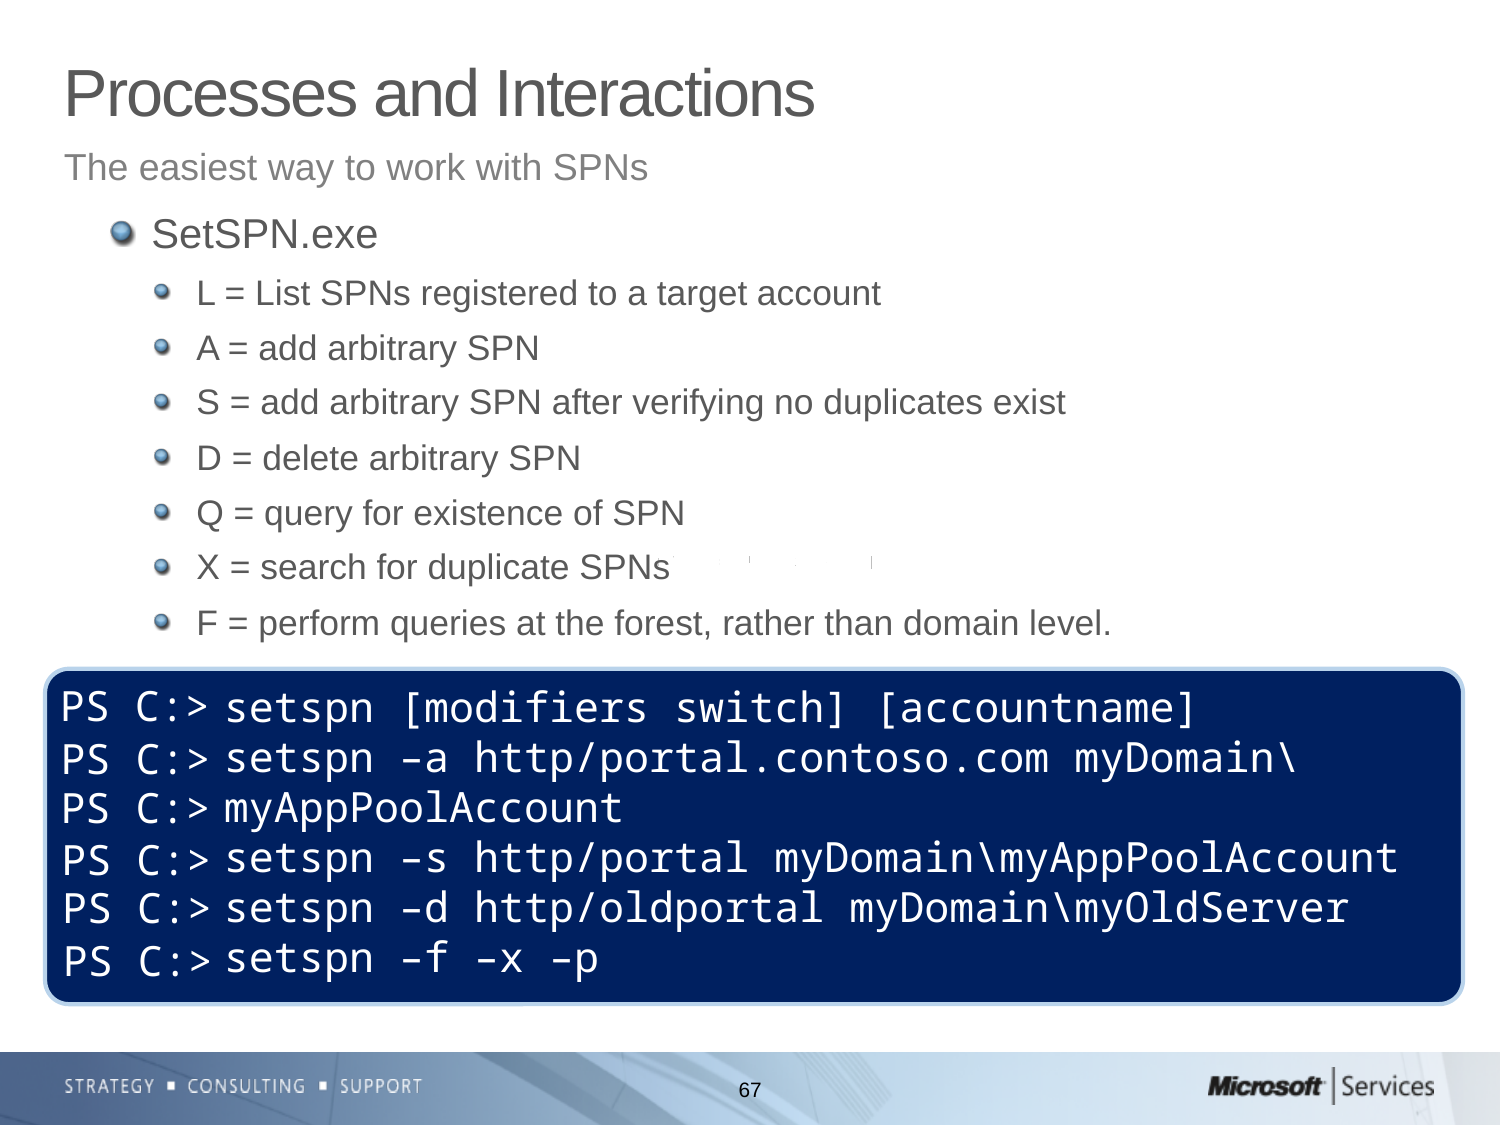

# Processes and Interactions
The easiest way to work with SPNs
SetSPN.exe
L = List SPNs registered to a target account
A = add arbitrary SPN
S = add arbitrary SPN after verifying no duplicates exist
D = delete arbitrary SPN
Q = query for existence of SPN
X = search for duplicate SPNs
F = perform queries at the forest, rather than domain level.

setspn [modifiers switch] [accountname]
setspn –a http/portal.contoso.com myDomain\myAppPoolAccount
setspn –s http/portal myDomain\myAppPoolAccount
setspn –d http/oldportal myDomain\myOldServer
setspn –f –x –p
PS C:>

PS C:>
PS C:>

PS C:>
PS C:>

PS C:>